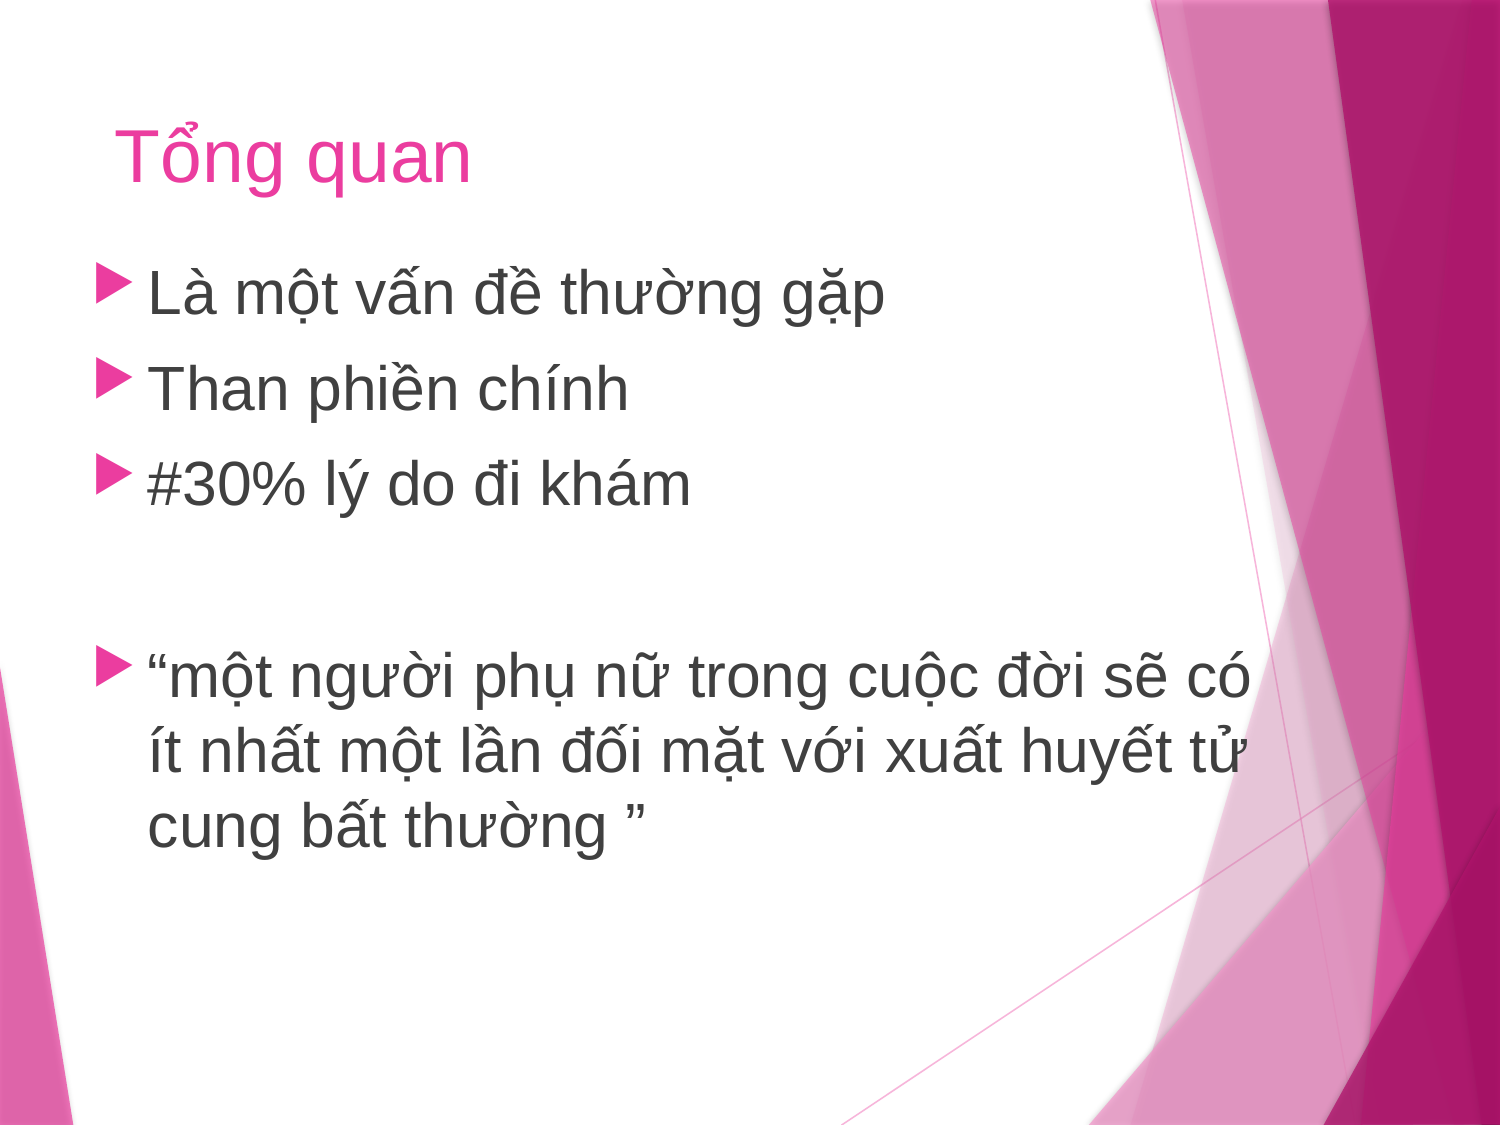

# Tổng quan
Là một vấn đề thường gặp
Than phiền chính
#30% lý do đi khám

“một người phụ nữ trong cuộc đời sẽ có ít nhất một lần đối mặt với xuất huyết tử cung bất thường ”